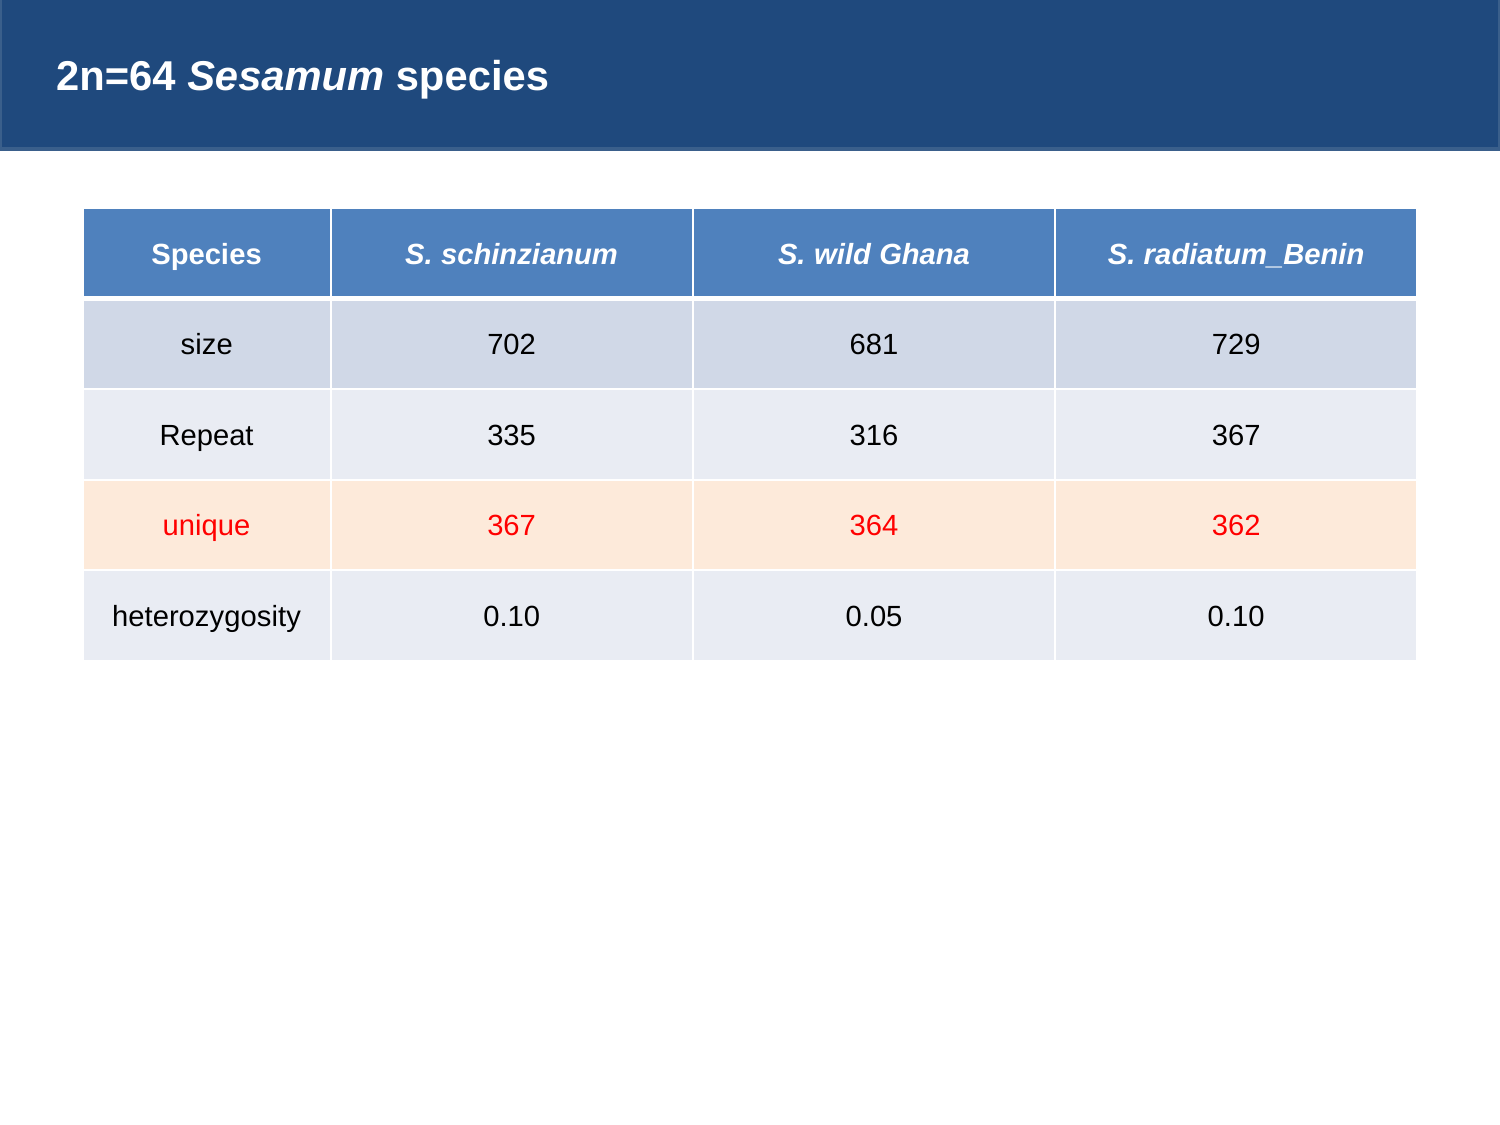

2n=64 Sesamum species
| Species | S. schinzianum | S. wild Ghana | S. radiatum\_Benin |
| --- | --- | --- | --- |
| size | 702 | 681 | 729 |
| Repeat | 335 | 316 | 367 |
| unique | 367 | 364 | 362 |
| heterozygosity | 0.10 | 0.05 | 0.10 |